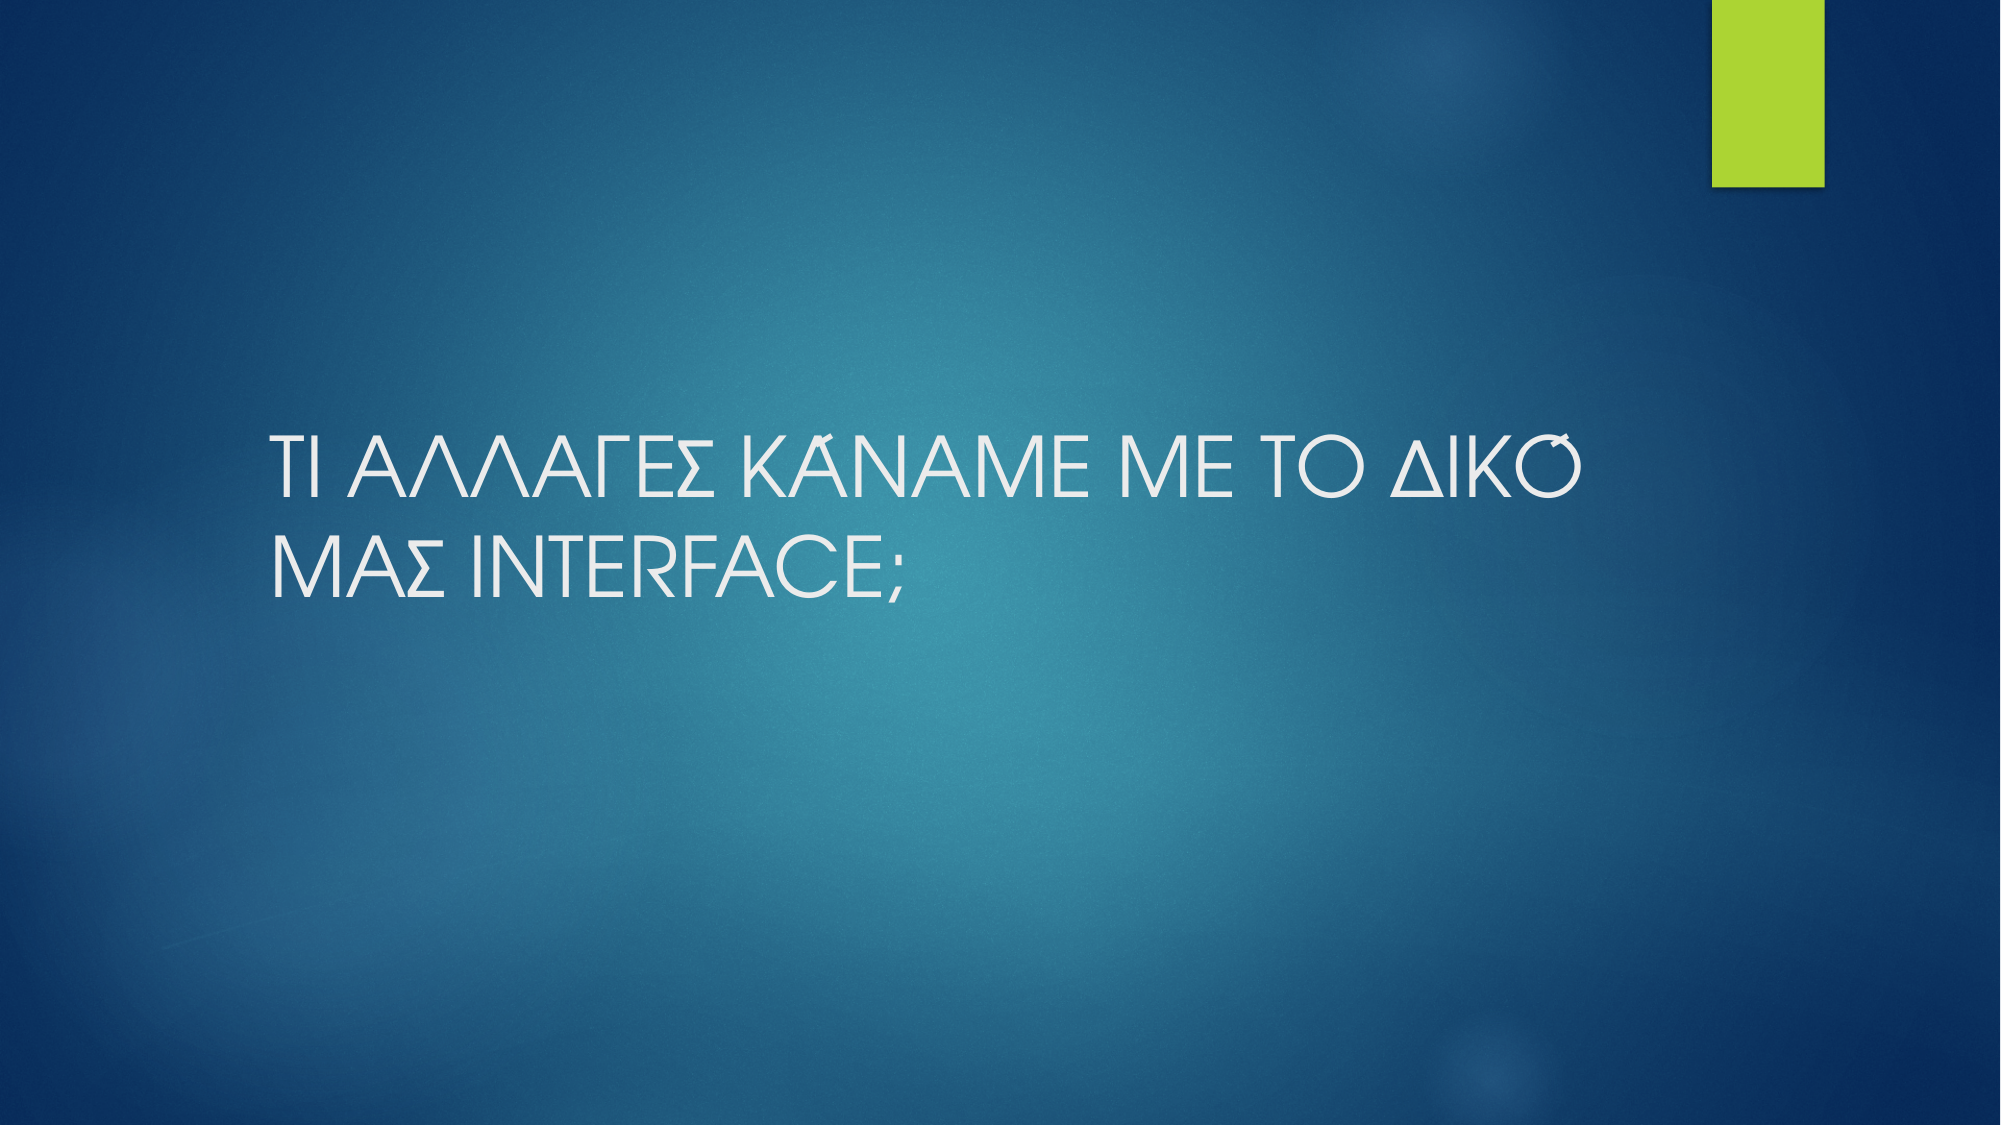

# ΤΙ ΑΛΛΑΓΕΣ ΚΆΝΑΜΕ ΜΕ ΤΟ ΔΙΚΌ ΜΑΣ INTERFACE;